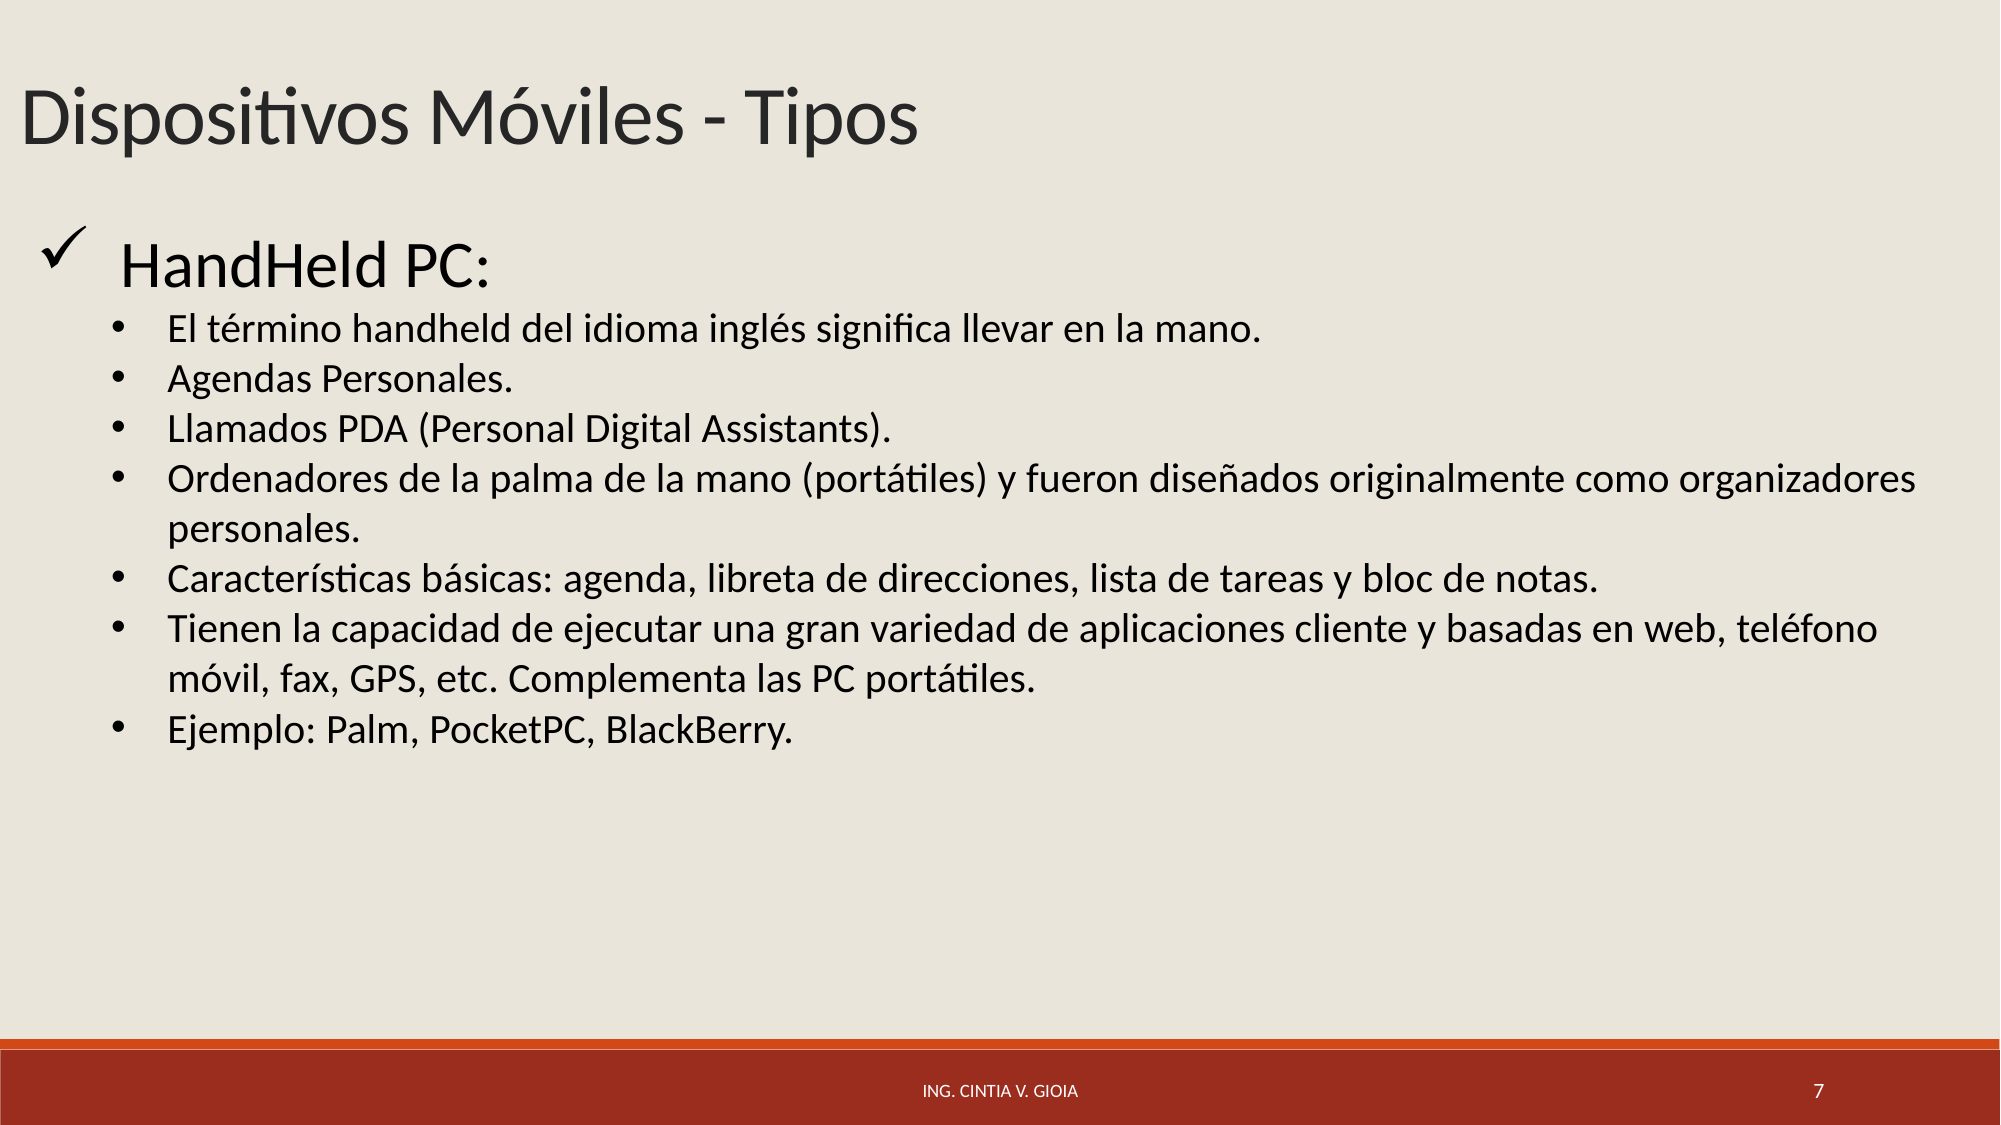

# Dispositivos Móviles - Tipos
HandHeld PC:
El término handheld del idioma inglés significa llevar en la mano.
Agendas Personales.
Llamados PDA (Personal Digital Assistants).
Ordenadores de la palma de la mano (portátiles) y fueron diseñados originalmente como organizadores personales.
Características básicas: agenda, libreta de direcciones, lista de tareas y bloc de notas.
Tienen la capacidad de ejecutar una gran variedad de aplicaciones cliente y basadas en web, teléfono móvil, fax, GPS, etc. Complementa las PC portátiles.
Ejemplo: Palm, PocketPC, BlackBerry.

Ing. Cintia V. Gioia
7